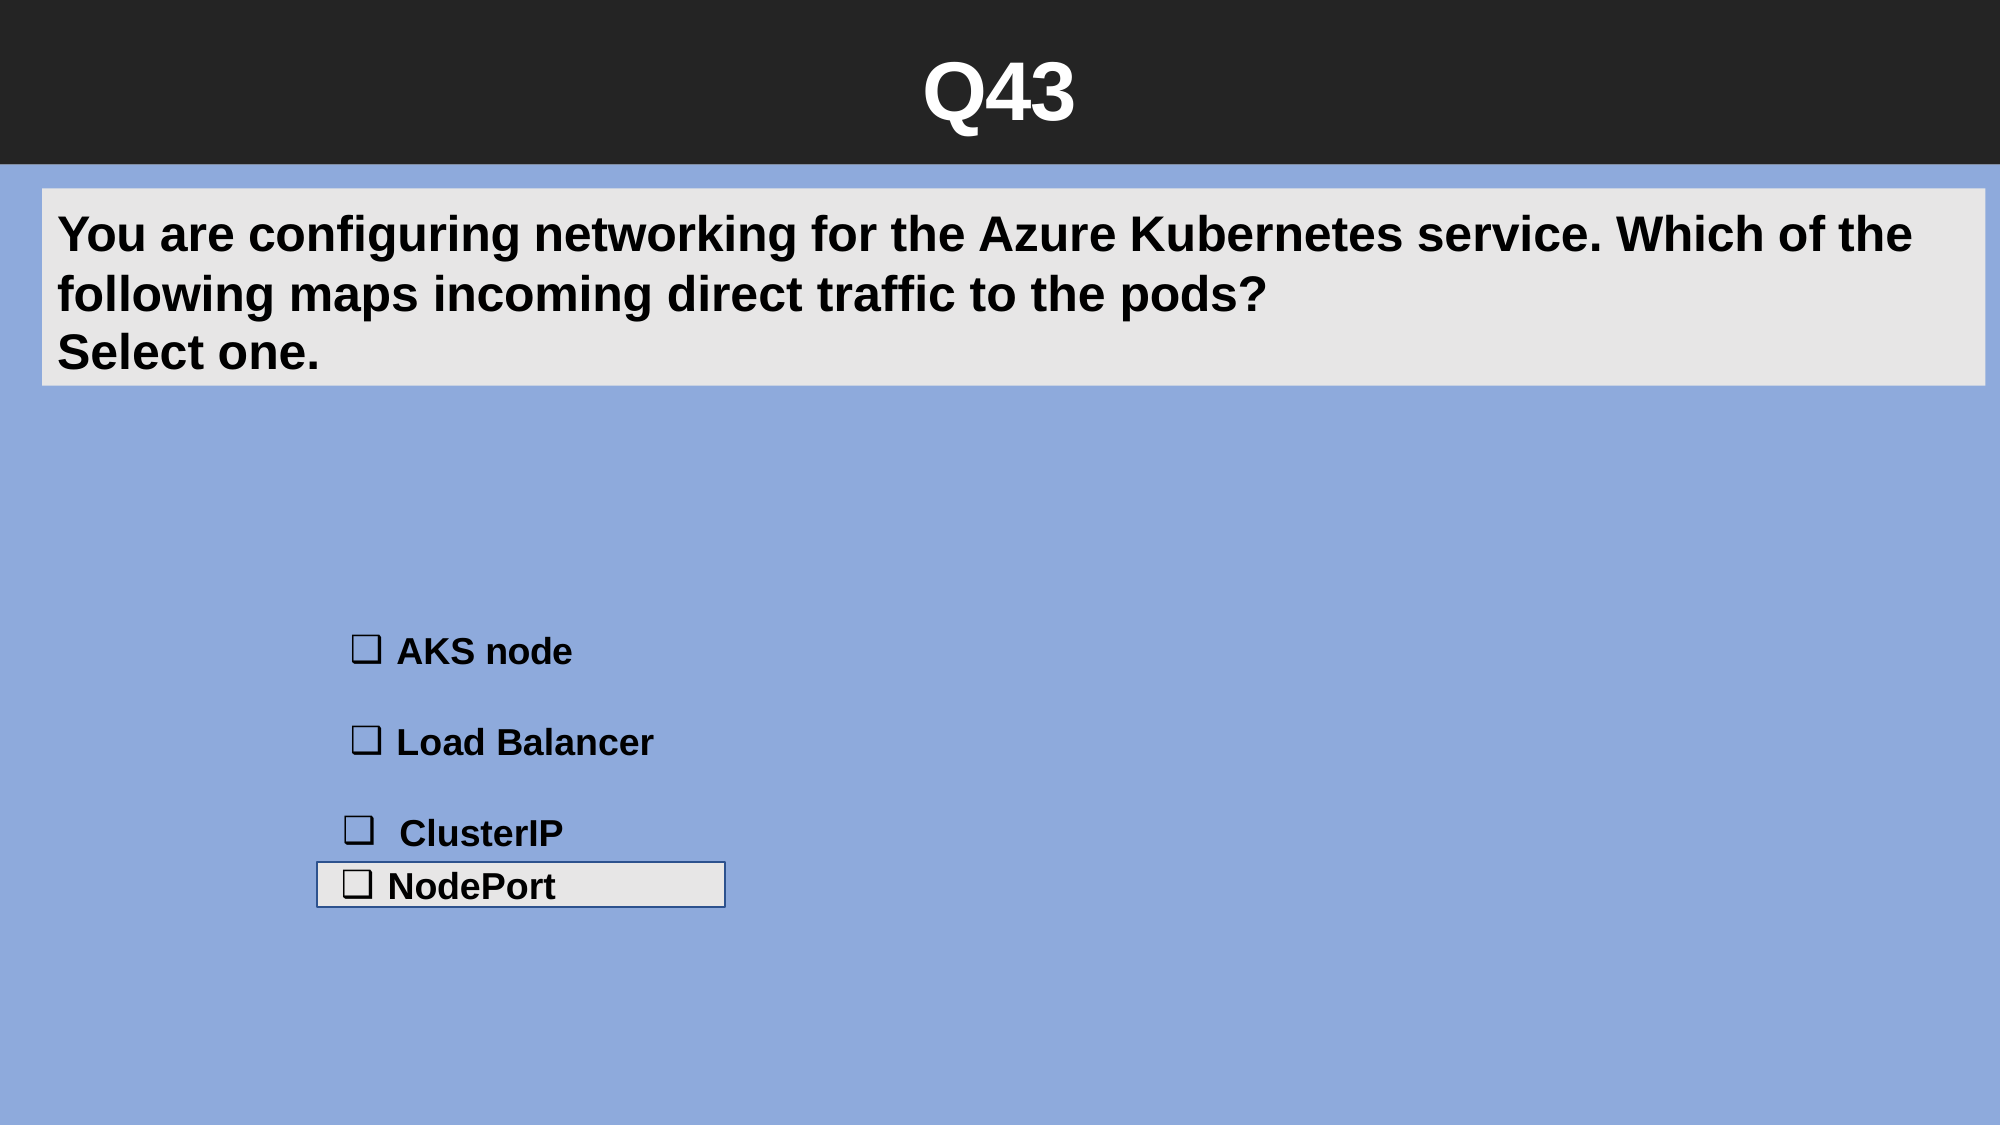

Q43

You are configuring networking for the Azure Kubernetes service. Which of the following maps incoming direct traffic to the pods?
Select one.
AKS node

Load Balancer

ClusterIP
NodePort